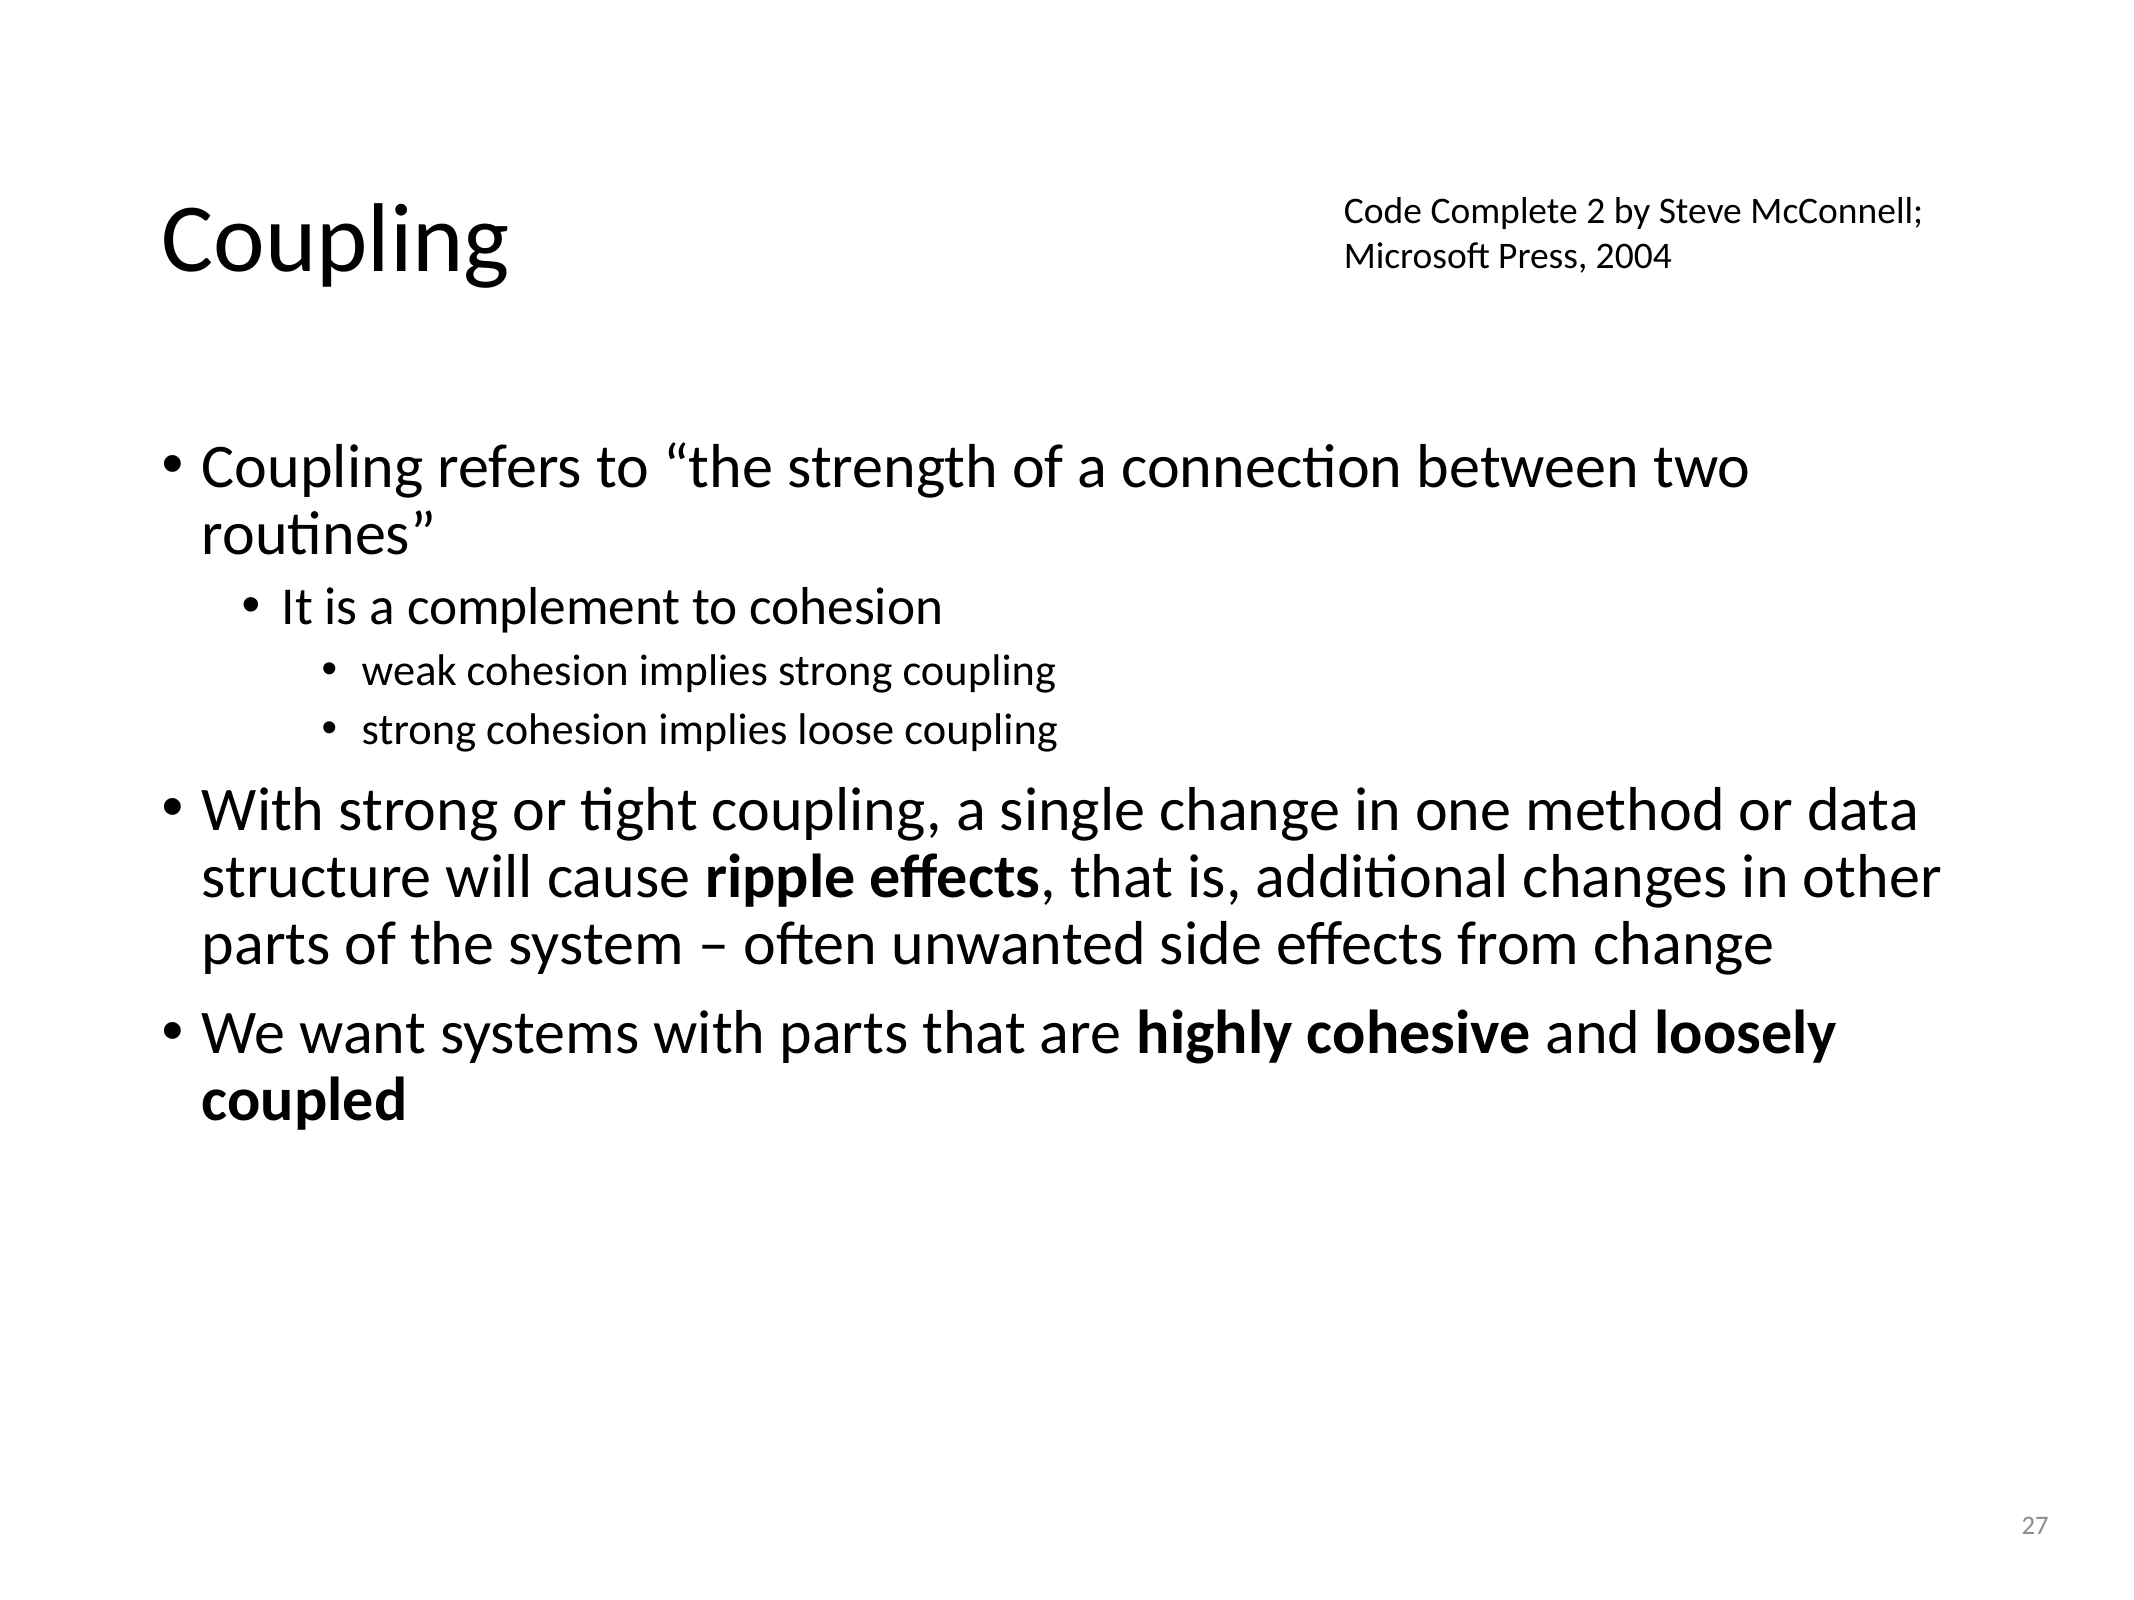

# Coupling
Code Complete 2 by Steve McConnell; Microsoft Press, 2004
Coupling refers to “the strength of a connection between two routines”
It is a complement to cohesion
weak cohesion implies strong coupling
strong cohesion implies loose coupling
With strong or tight coupling, a single change in one method or data structure will cause ripple effects, that is, additional changes in other parts of the system – often unwanted side effects from change
We want systems with parts that are highly cohesive and loosely coupled
27